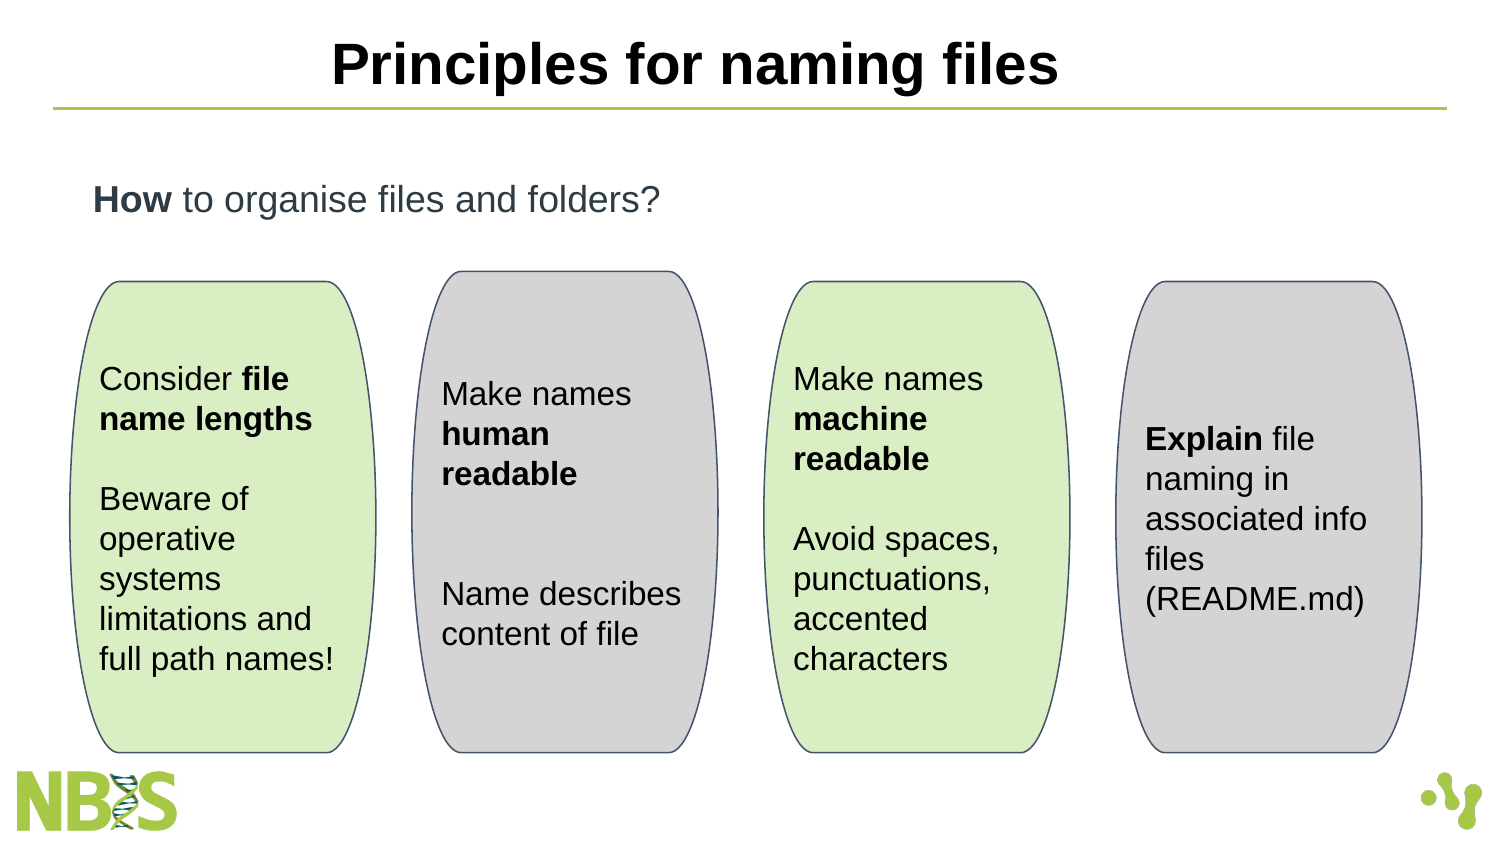

Principles for naming files
How to organise files and folders?
Make names human readable

Name describes content of file
Consider file name lengths

Beware of operative systems limitations and full path names!
Explain file naming in associated info files (README.md)
Make names machine readable

Avoid spaces, punctuations, accented characters